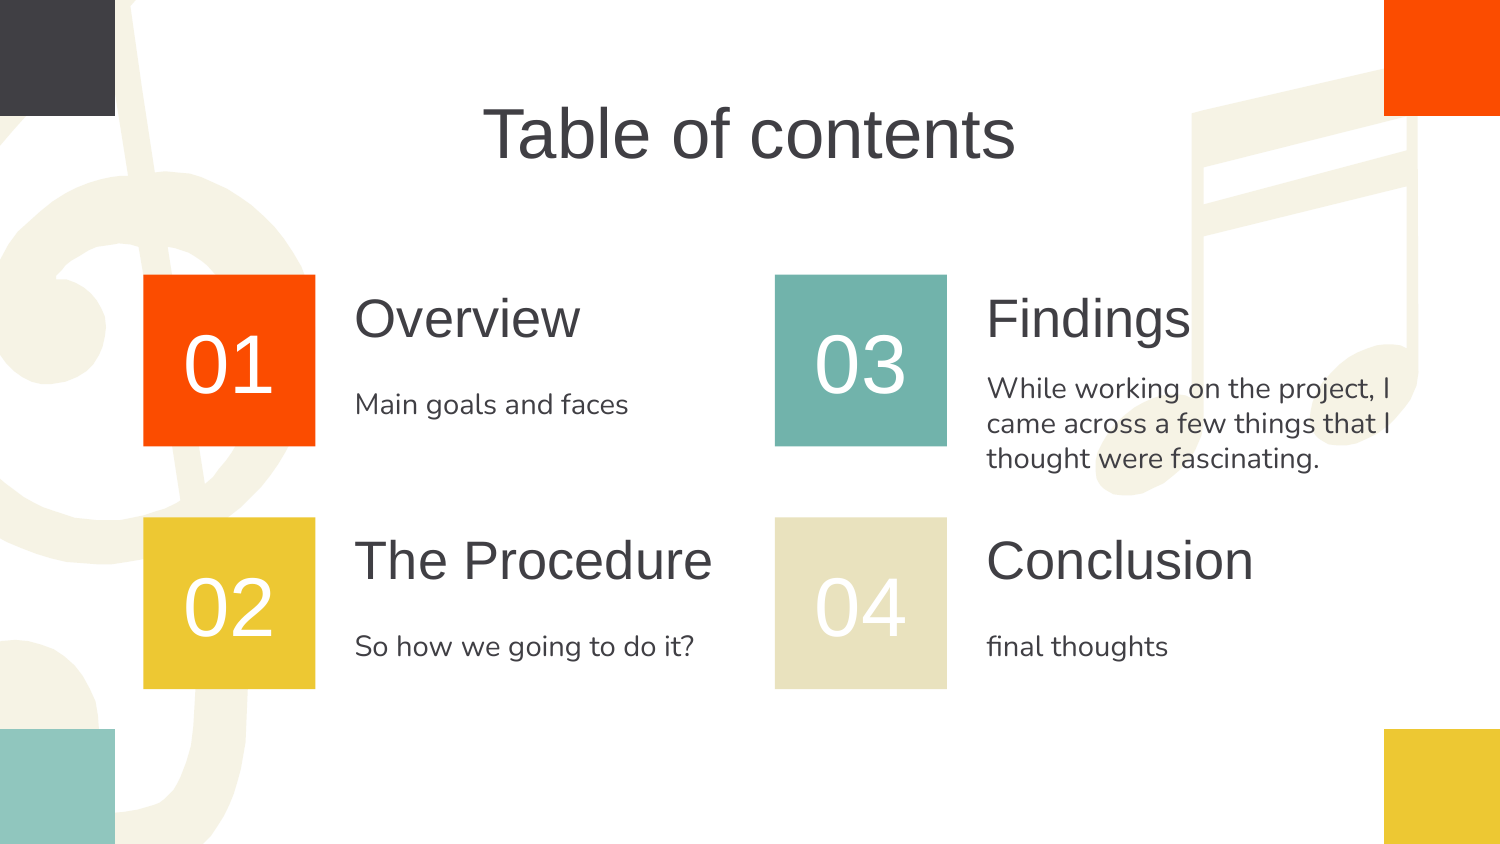

# Table of contents
Overview
Findings
01
03
While working on the project, I came across a few things that I thought were fascinating.
Main goals and faces
The Procedure
Conclusion
02
04
So how we going to do it?
final thoughts